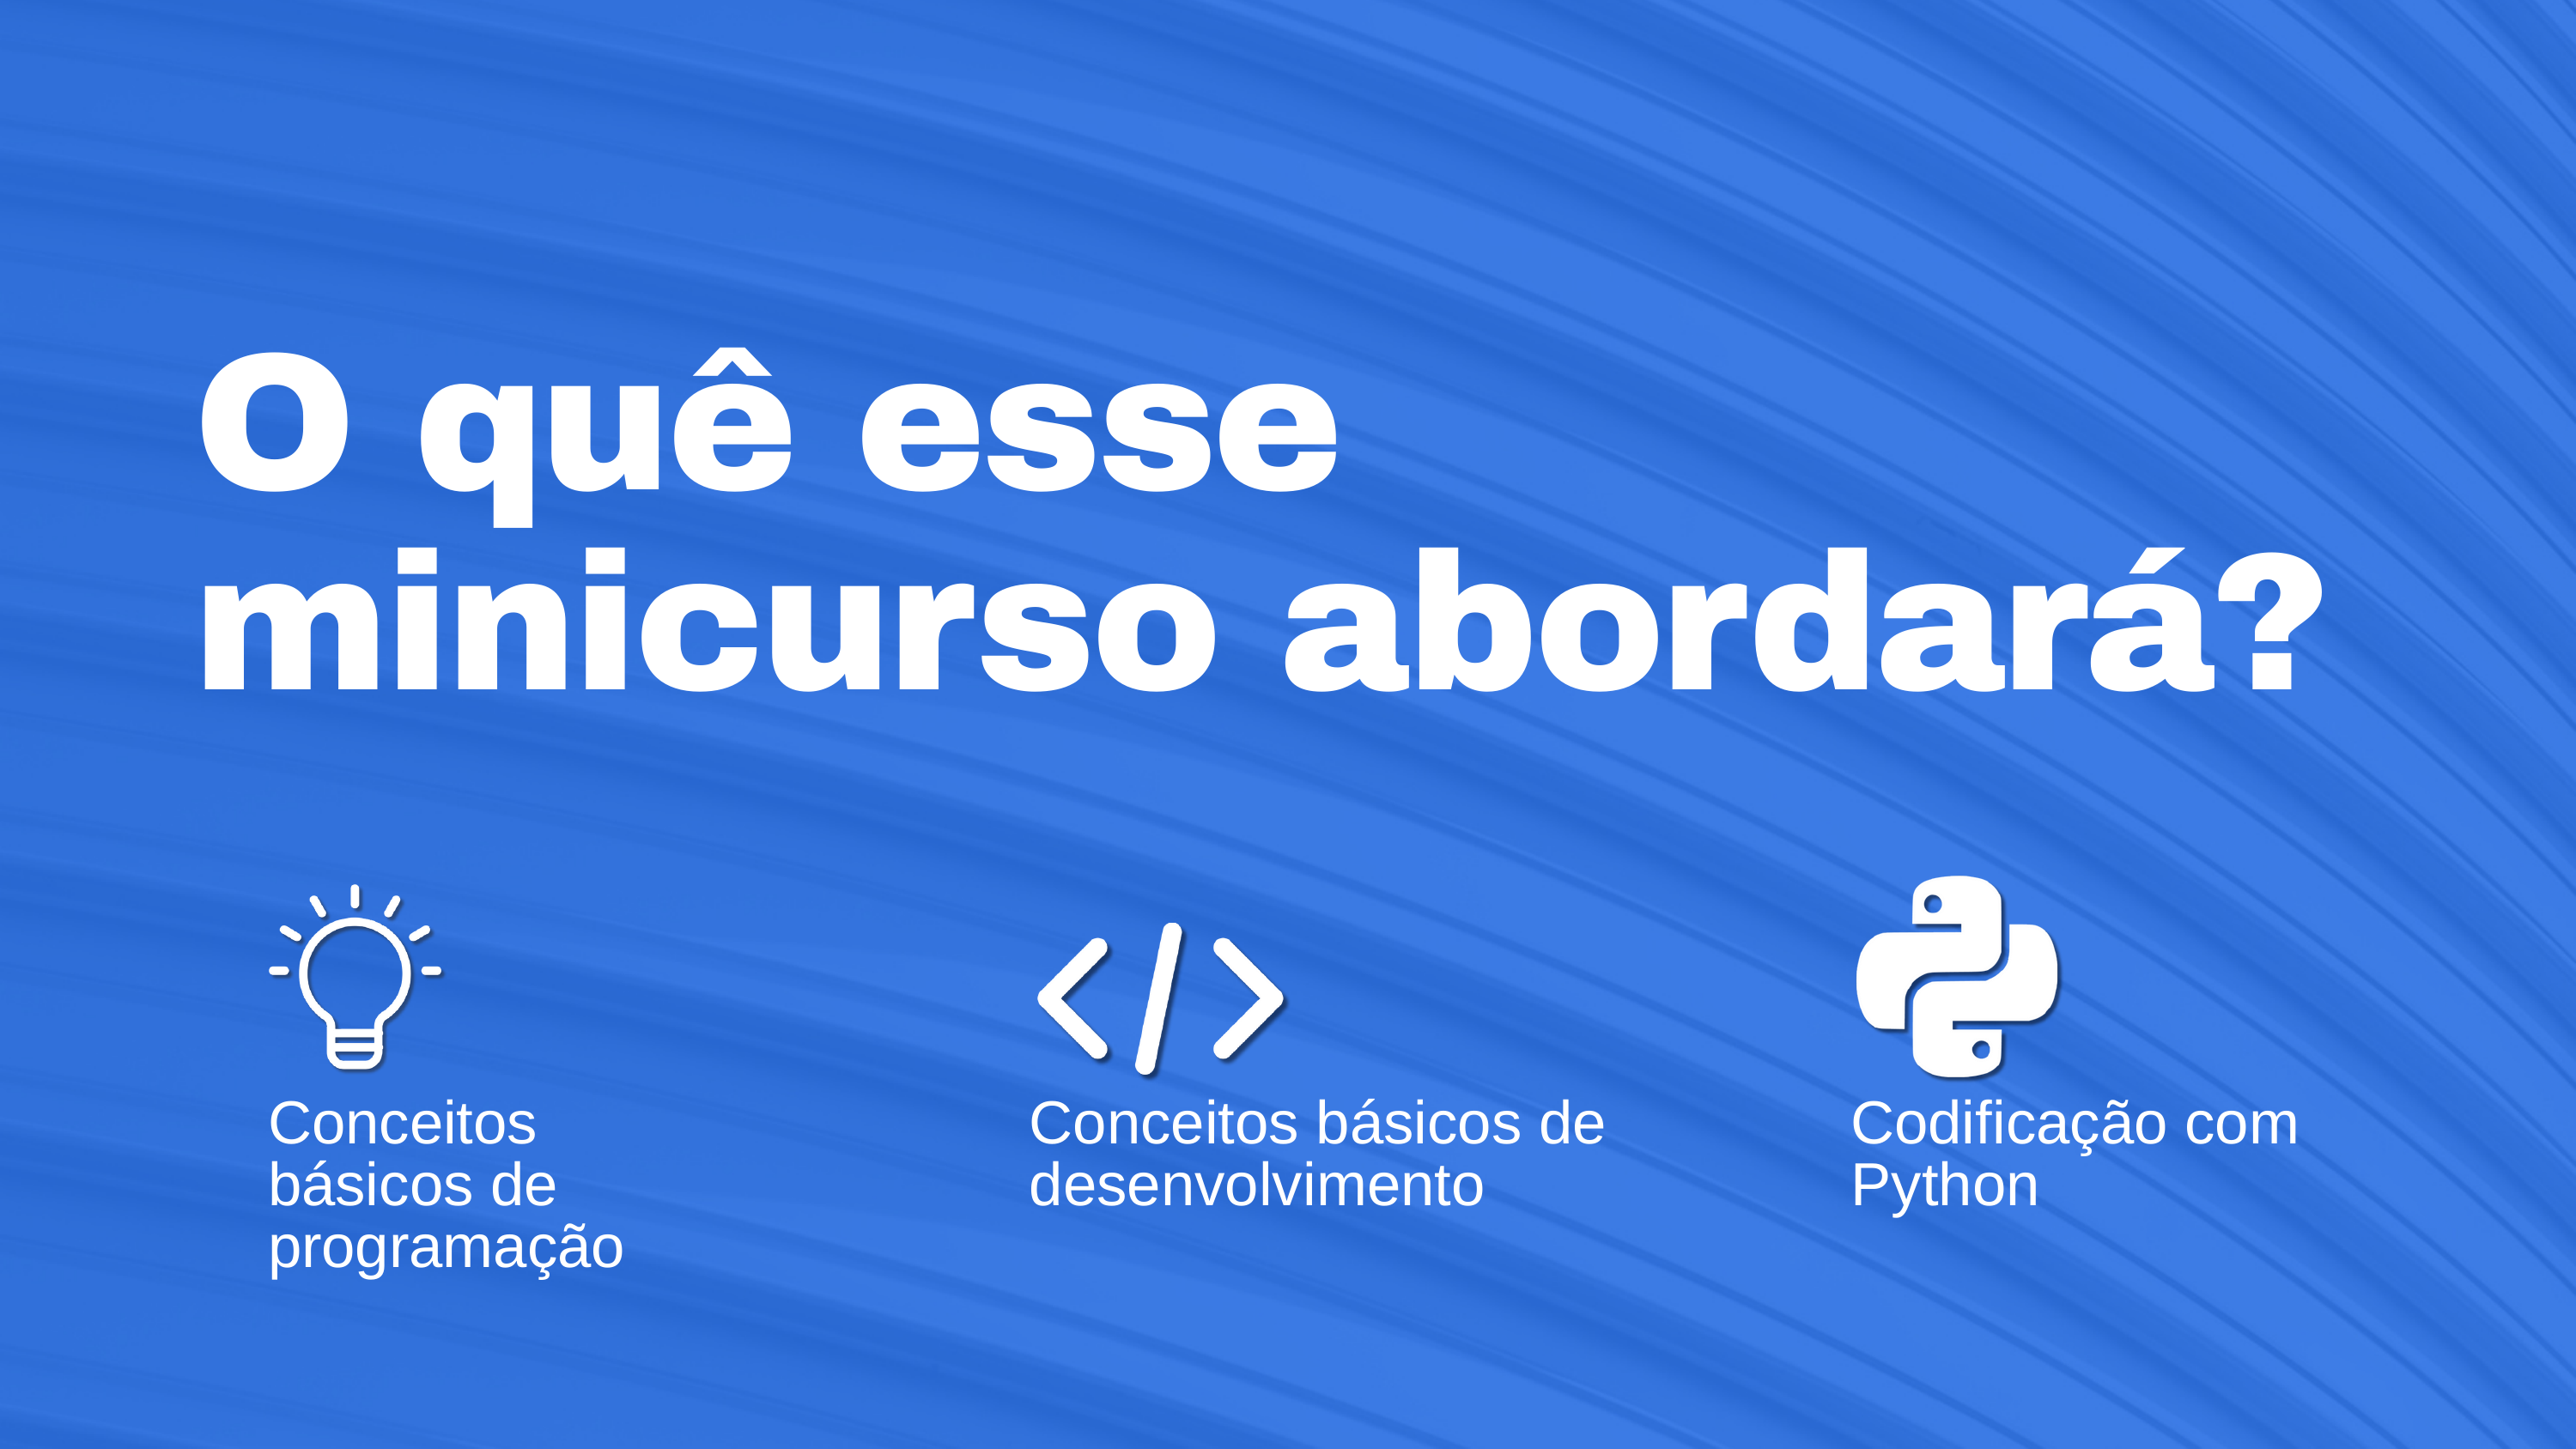

O quê esse minicurso abordará?

Conceitos básicos de programação
Conceitos básicos de desenvolvimento
Codificação com Python